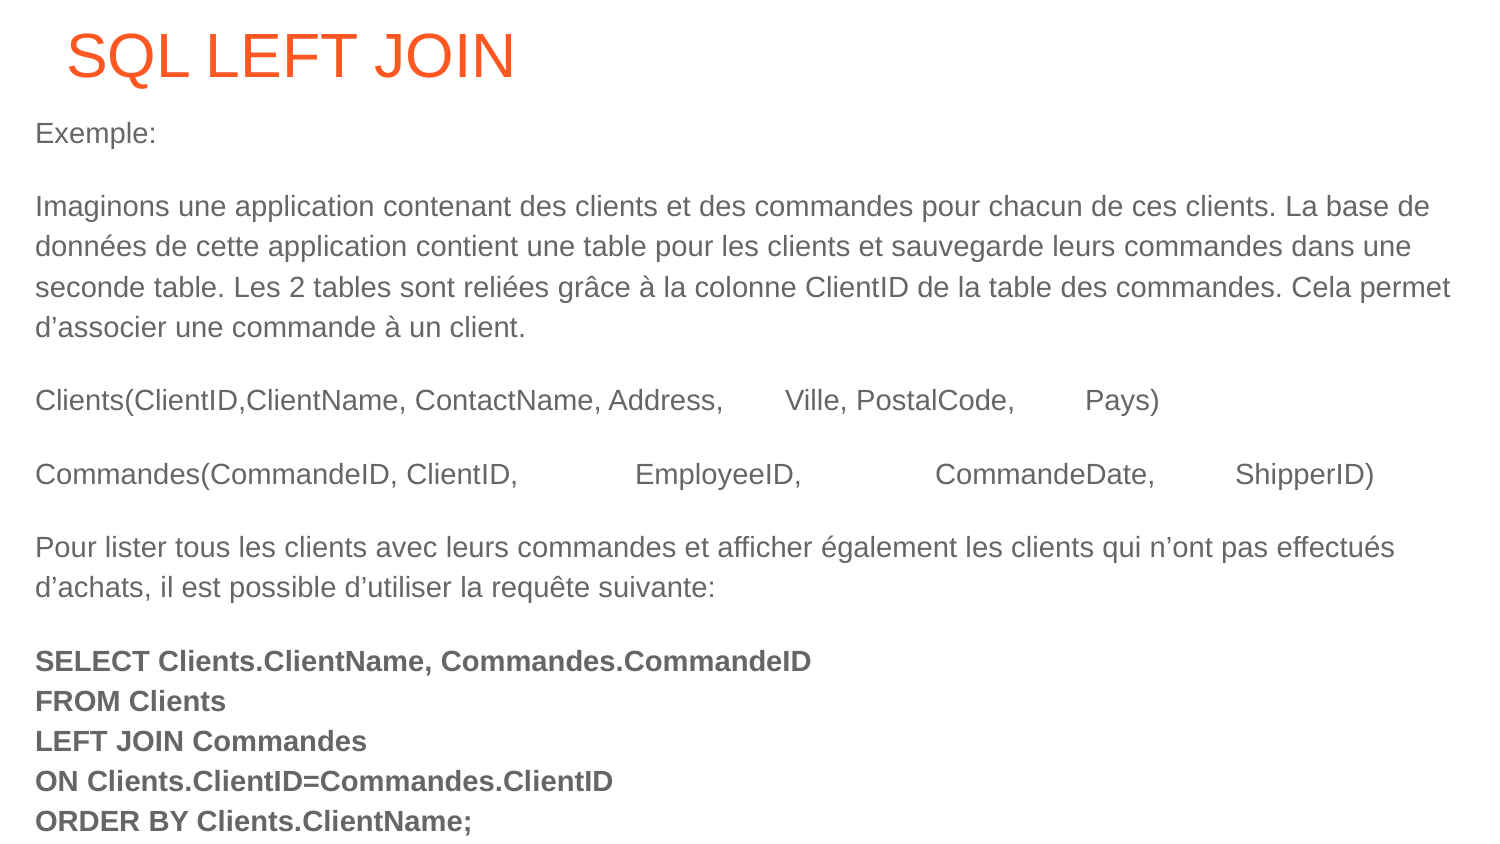

# SQL LEFT JOIN
Exemple:
Imaginons une application contenant des clients et des commandes pour chacun de ces clients. La base de données de cette application contient une table pour les clients et sauvegarde leurs commandes dans une seconde table. Les 2 tables sont reliées grâce à la colonne ClientID de la table des commandes. Cela permet d’associer une commande à un client.
Clients(ClientID,ClientName, ContactName, Address,	Ville, PostalCode,	Pays)
Commandes(CommandeID, ClientID,	EmployeeID,	CommandeDate,	ShipperID)
Pour lister tous les clients avec leurs commandes et afficher également les clients qui n’ont pas effectués d’achats, il est possible d’utiliser la requête suivante:
SELECT Clients.ClientName, Commandes.CommandeID
FROM Clients
LEFT JOIN Commandes
ON Clients.ClientID=Commandes.ClientID
ORDER BY Clients.ClientName;